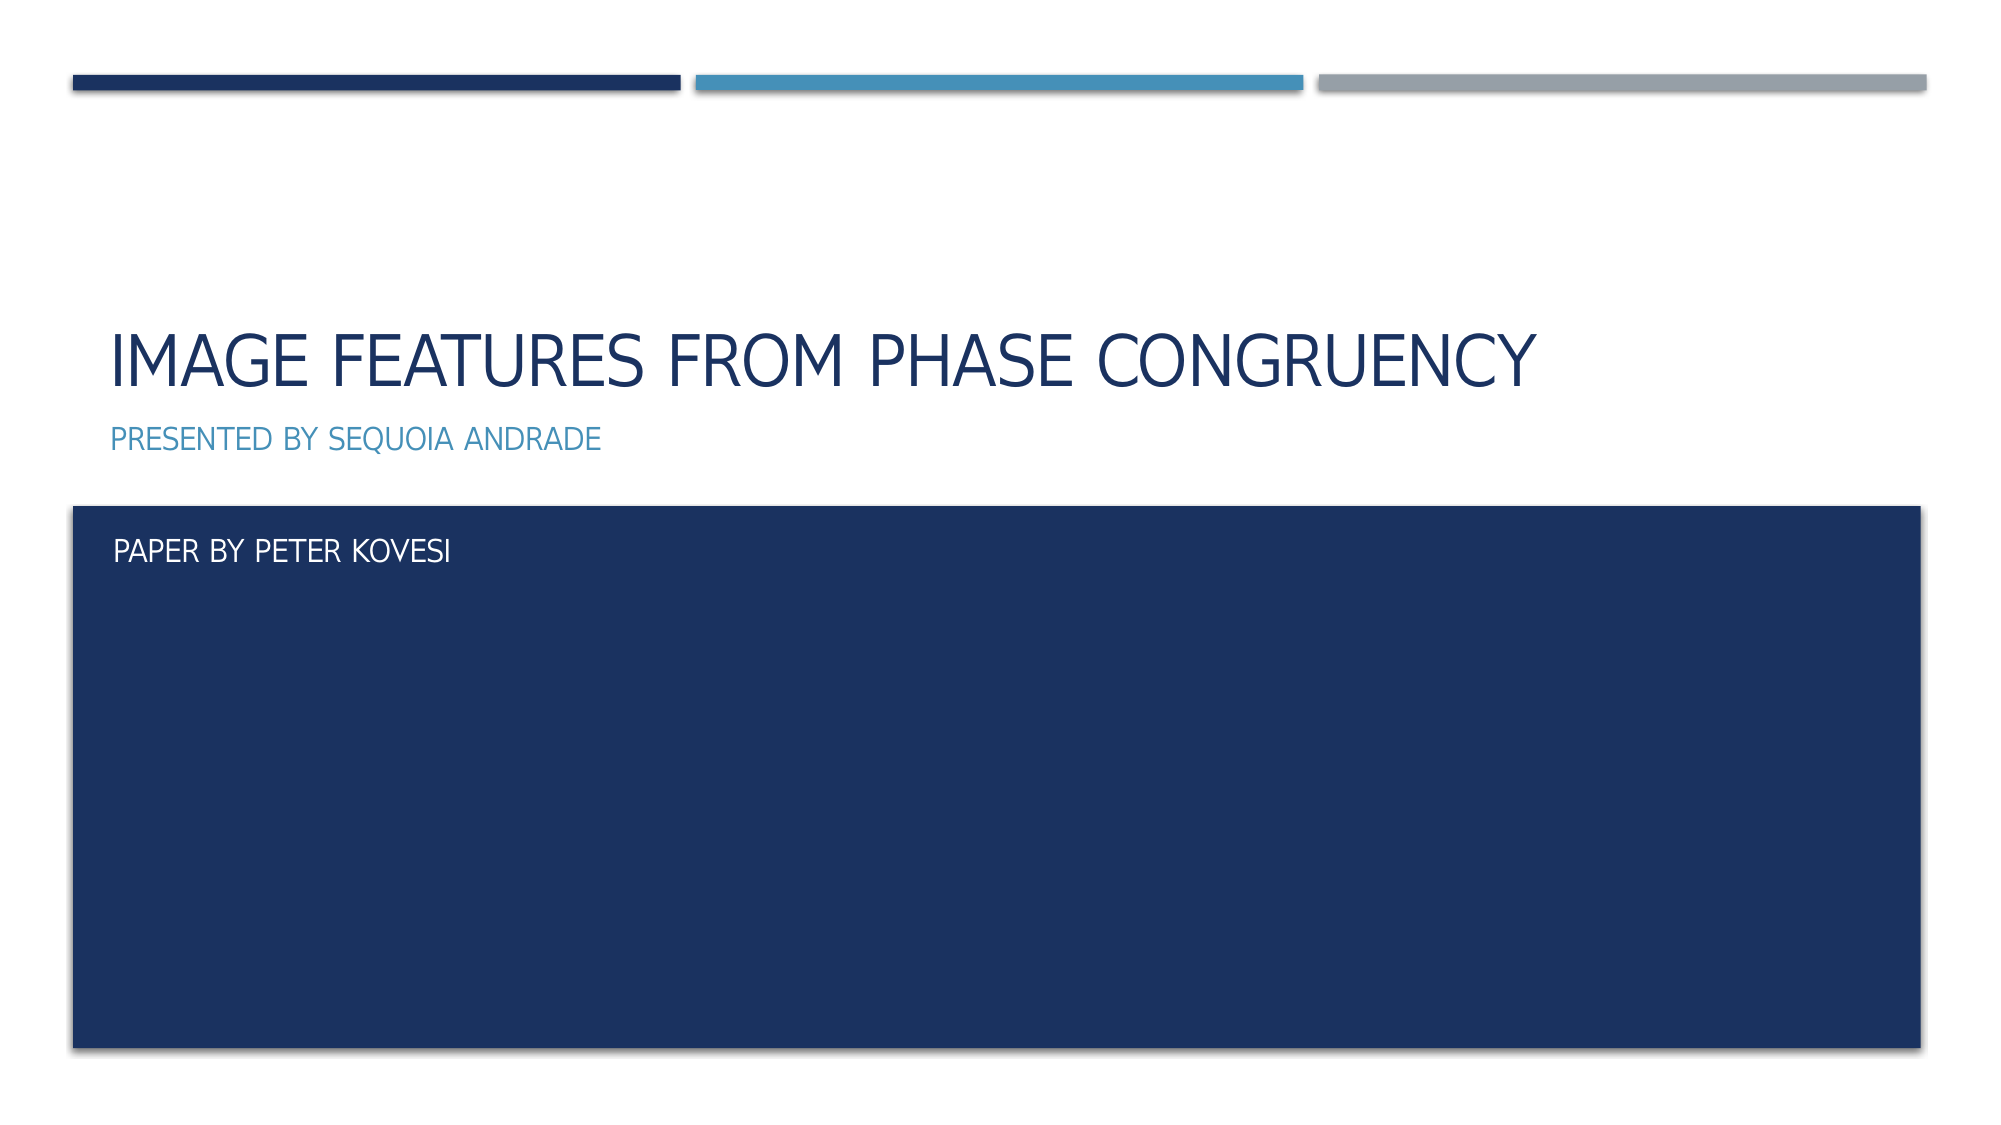

# Image features from Phase Congruency
Presented by Sequoia andrade
Paper by Peter Kovesi